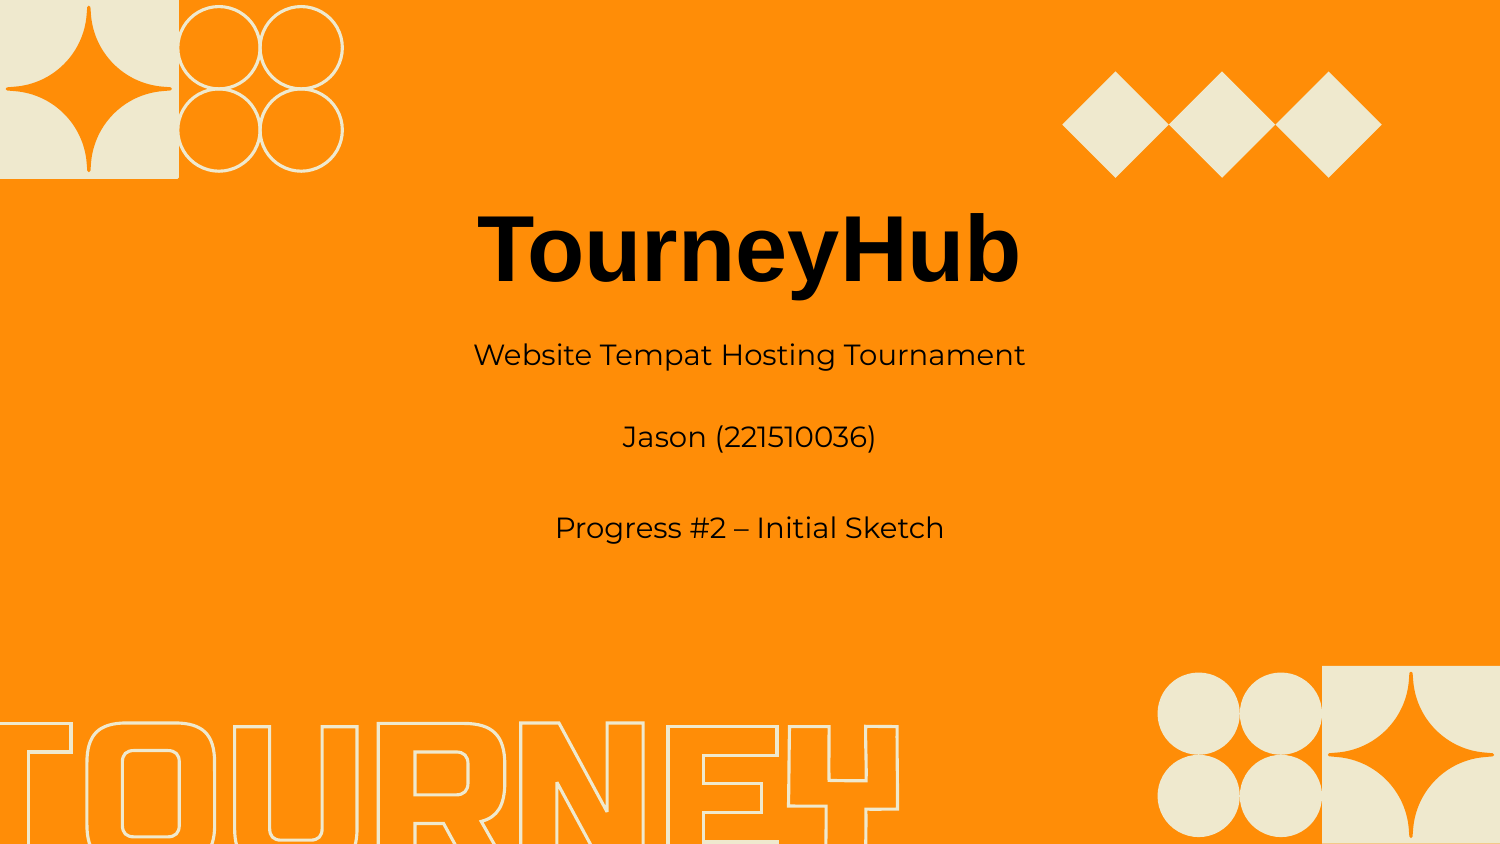

# TourneyHub
Website Tempat Hosting Tournament
Jason (221510036)
Progress #2 – Initial Sketch